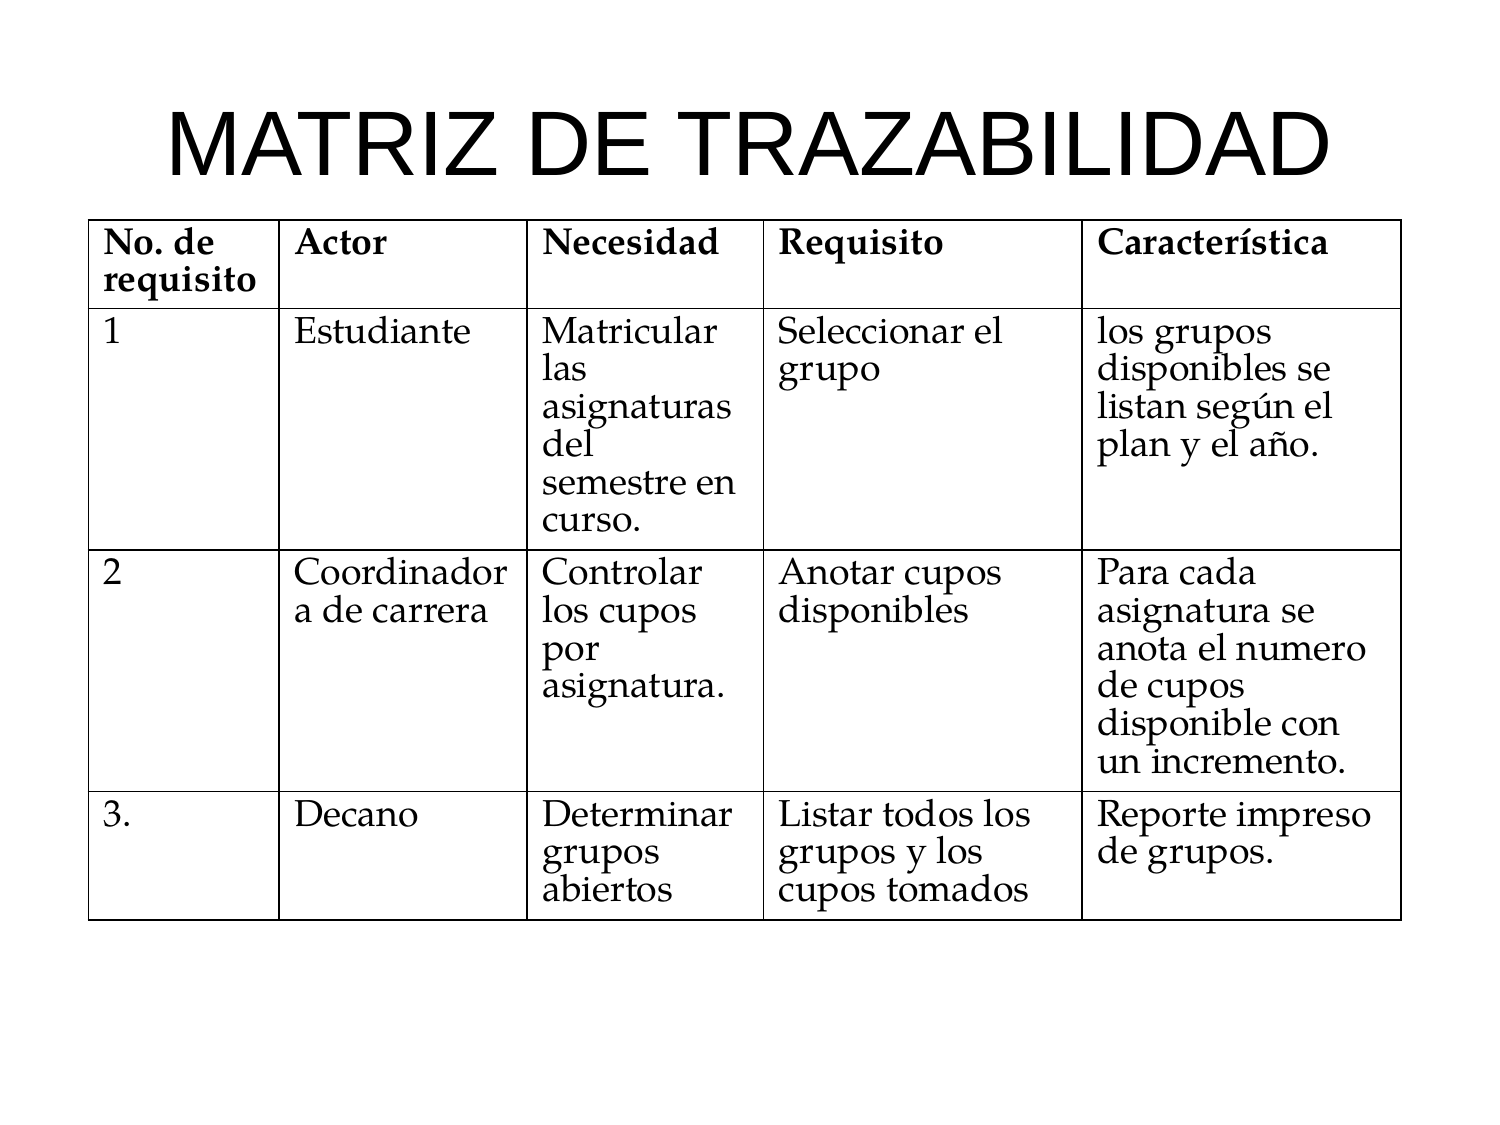

# MATRIZ DE TRAZABILIDAD
| No. de requisito | Actor | Necesidad | Requisito | Característica |
| --- | --- | --- | --- | --- |
| 1 | Estudiante | Matricular las asignaturas del semestre en curso. | Seleccionar el grupo | los grupos disponibles se listan según el plan y el año. |
| 2 | Coordinadora de carrera | Controlar los cupos por asignatura. | Anotar cupos disponibles | Para cada asignatura se anota el numero de cupos disponible con un incremento. |
| 3. | Decano | Determinar grupos abiertos | Listar todos los grupos y los cupos tomados | Reporte impreso de grupos. |